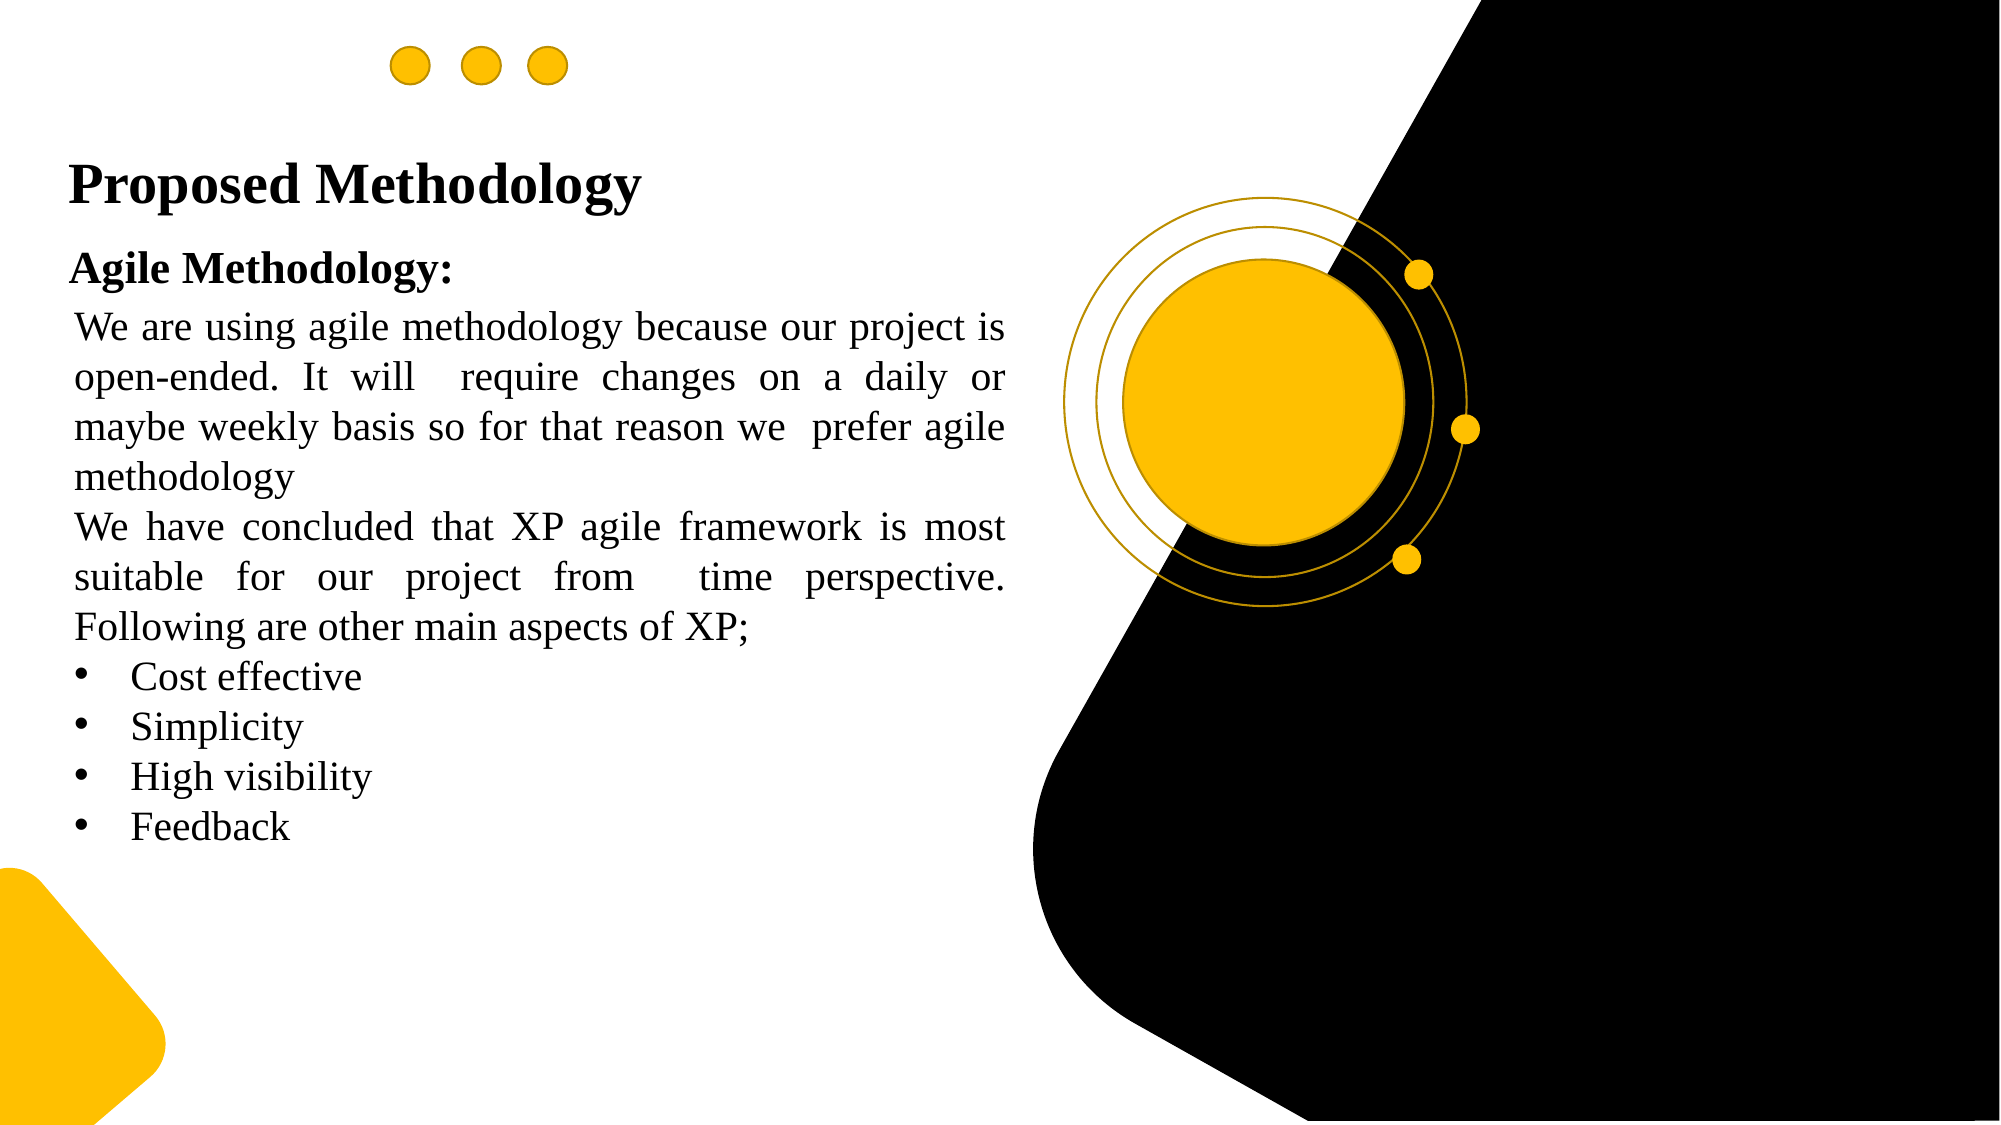

Proposed Methodology

Agile Methodology:

We are using agile methodology because our project is open-ended. It will  require changes on a daily or maybe weekly basis so for that reason we  prefer agile methodology
We have concluded that XP agile framework is most suitable for our project from  time perspective. Following are other main aspects of XP;
Cost effective
Simplicity
High visibility
Feedback